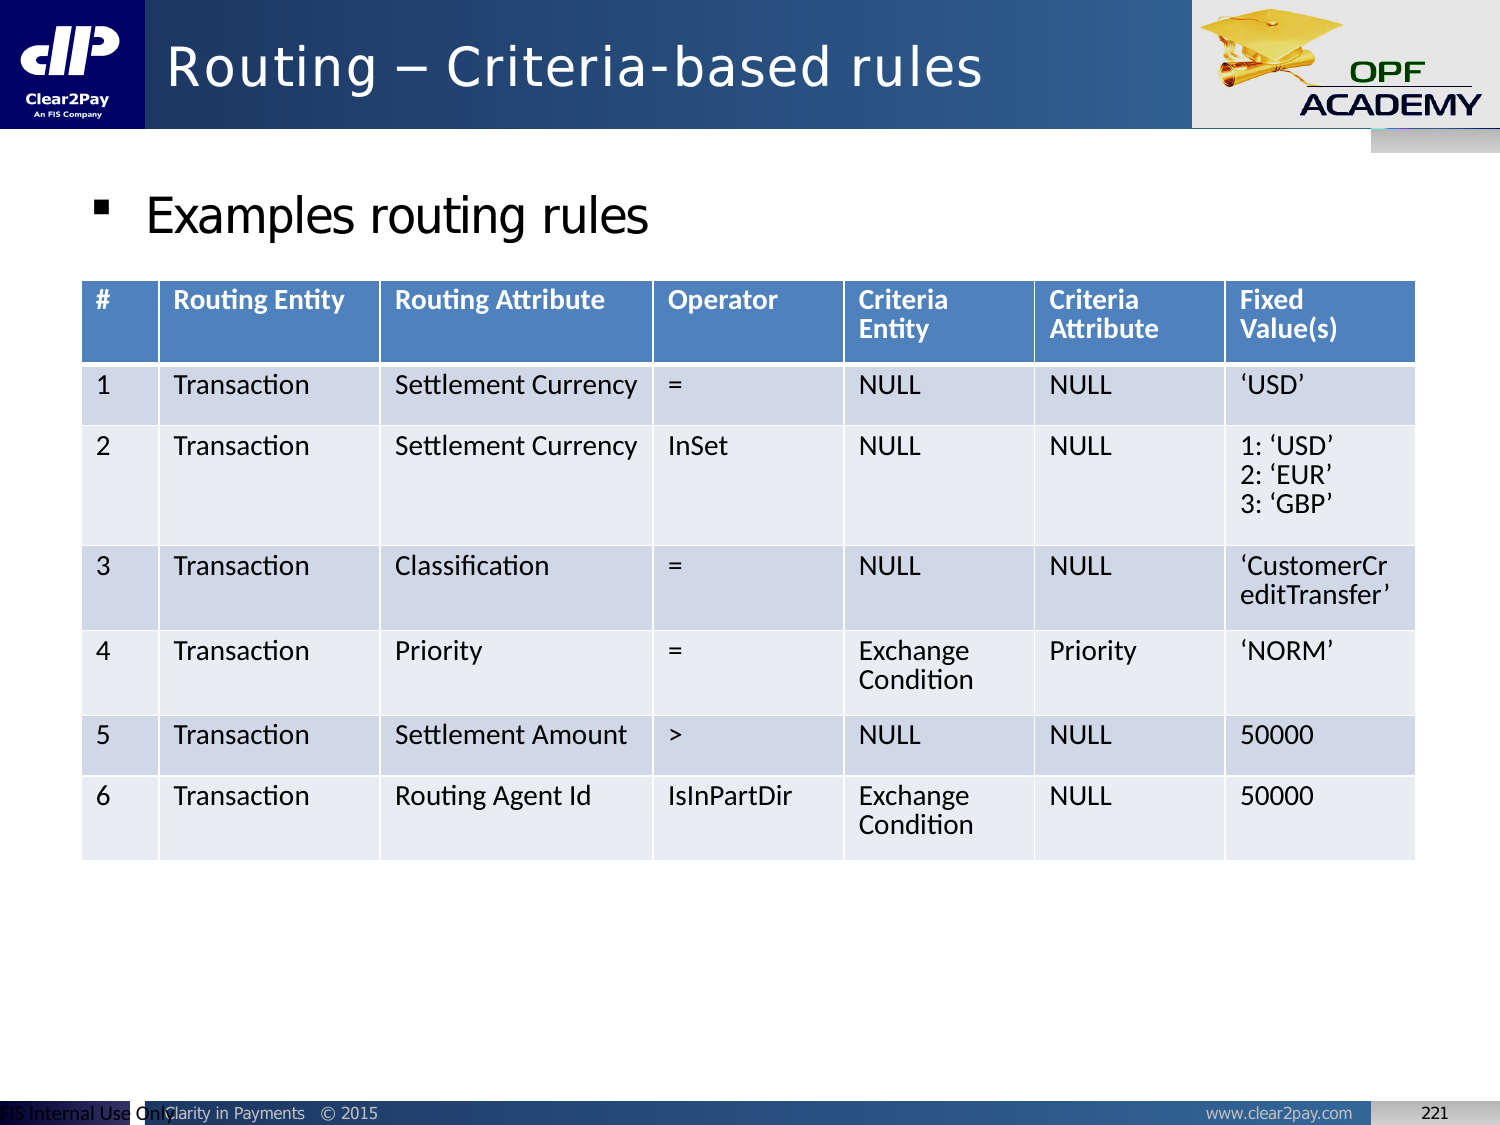

# Routing – Criteria-based rules
Examples routing rules
| # | Routing Entity | Routing Attribute | Operator | Criteria Entity | Criteria Attribute | Fixed Value(s) |
| --- | --- | --- | --- | --- | --- | --- |
| 1 | Transaction | Settlement Currency | = | NULL | NULL | ‘USD’ |
| 2 | Transaction | Settlement Currency | InSet | NULL | NULL | 1: ‘USD’ 2: ‘EUR’ 3: ‘GBP’ |
| 3 | Transaction | Classification | = | NULL | NULL | ‘CustomerCreditTransfer’ |
| 4 | Transaction | Priority | = | Exchange Condition | Priority | ‘NORM’ |
| 5 | Transaction | Settlement Amount | > | NULL | NULL | 50000 |
| 6 | Transaction | Routing Agent Id | IsInPartDir | Exchange Condition | NULL | 50000 |